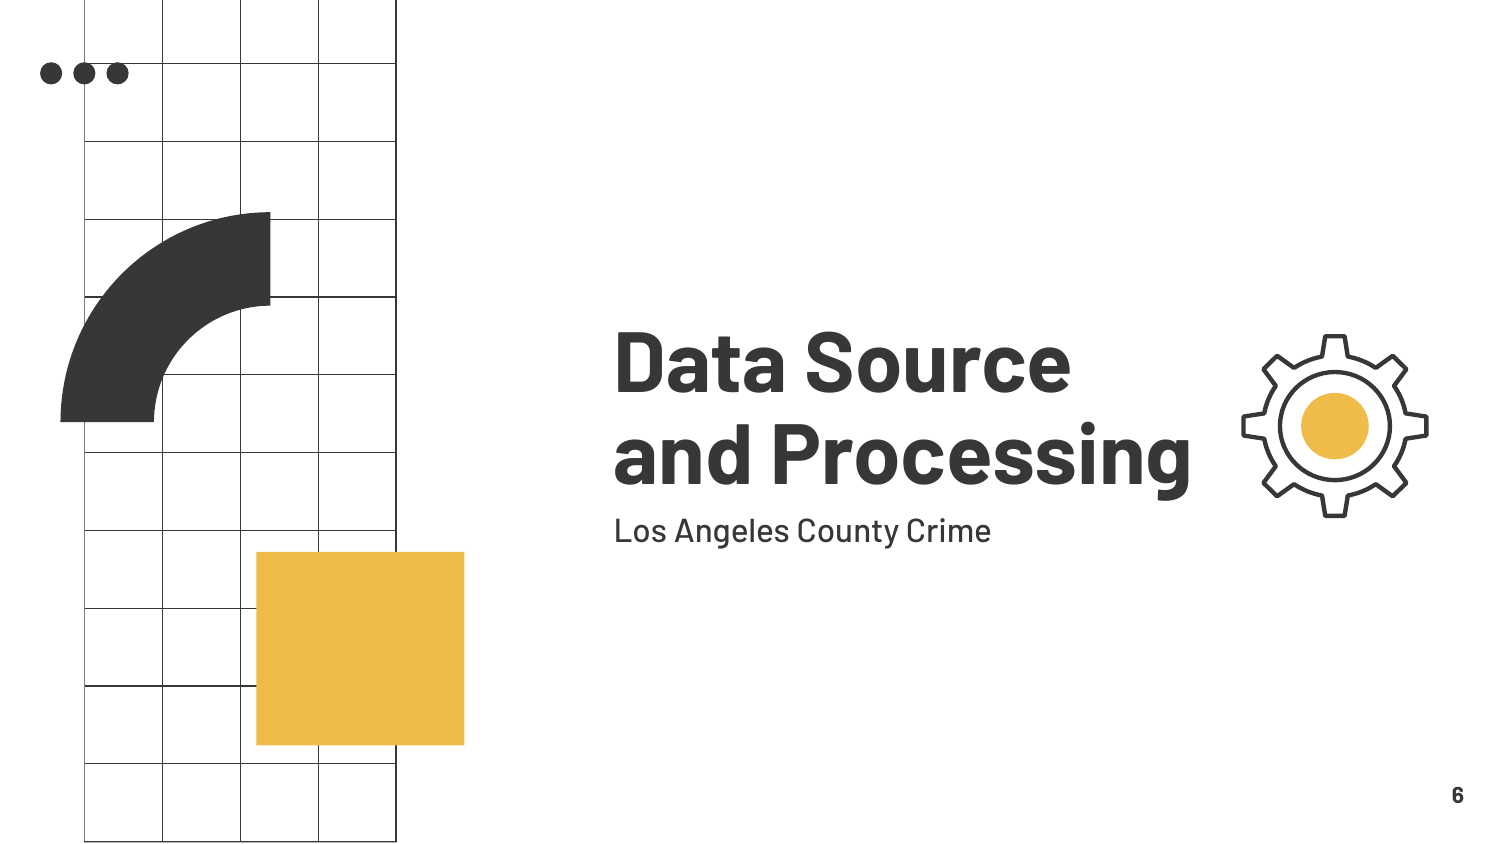

# Data Source and Processing

Los Angeles County Crime

6